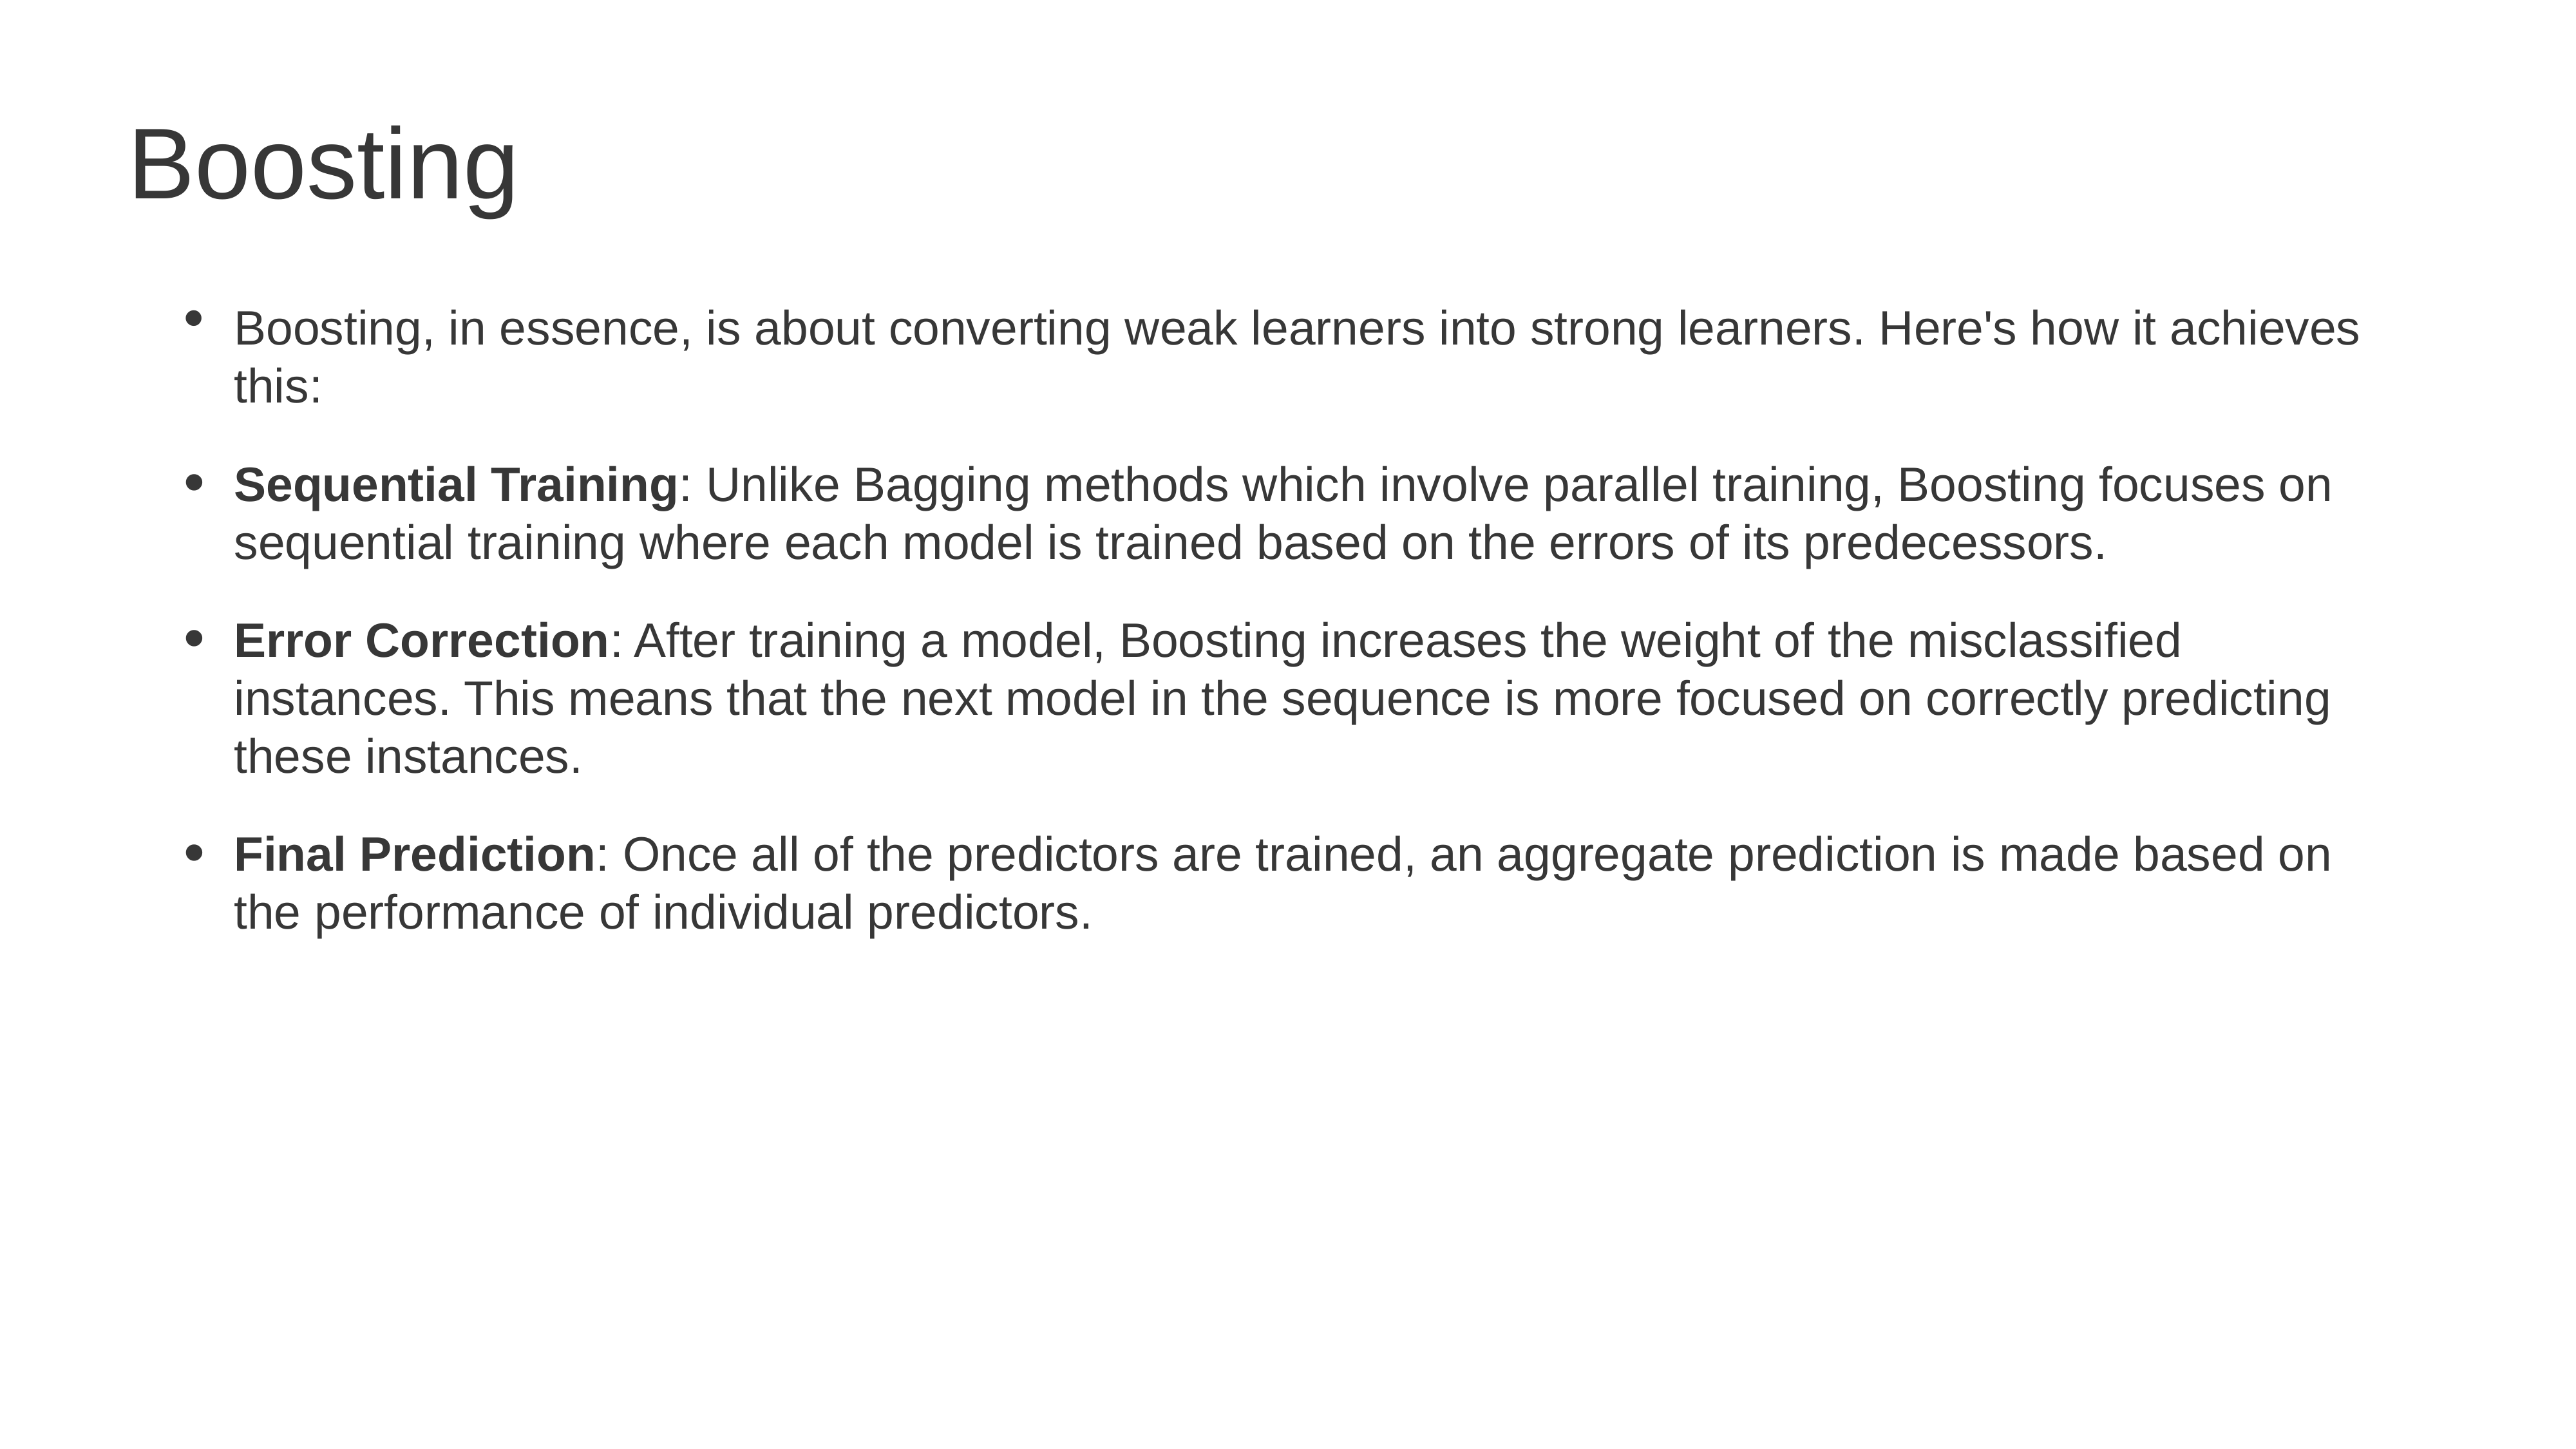

# Boosting
Boosting, in essence, is about converting weak learners into strong learners. Here's how it achieves this:
Sequential Training: Unlike Bagging methods which involve parallel training, Boosting focuses on sequential training where each model is trained based on the errors of its predecessors.
Error Correction: After training a model, Boosting increases the weight of the misclassified instances. This means that the next model in the sequence is more focused on correctly predicting these instances.
Final Prediction: Once all of the predictors are trained, an aggregate prediction is made based on the performance of individual predictors.